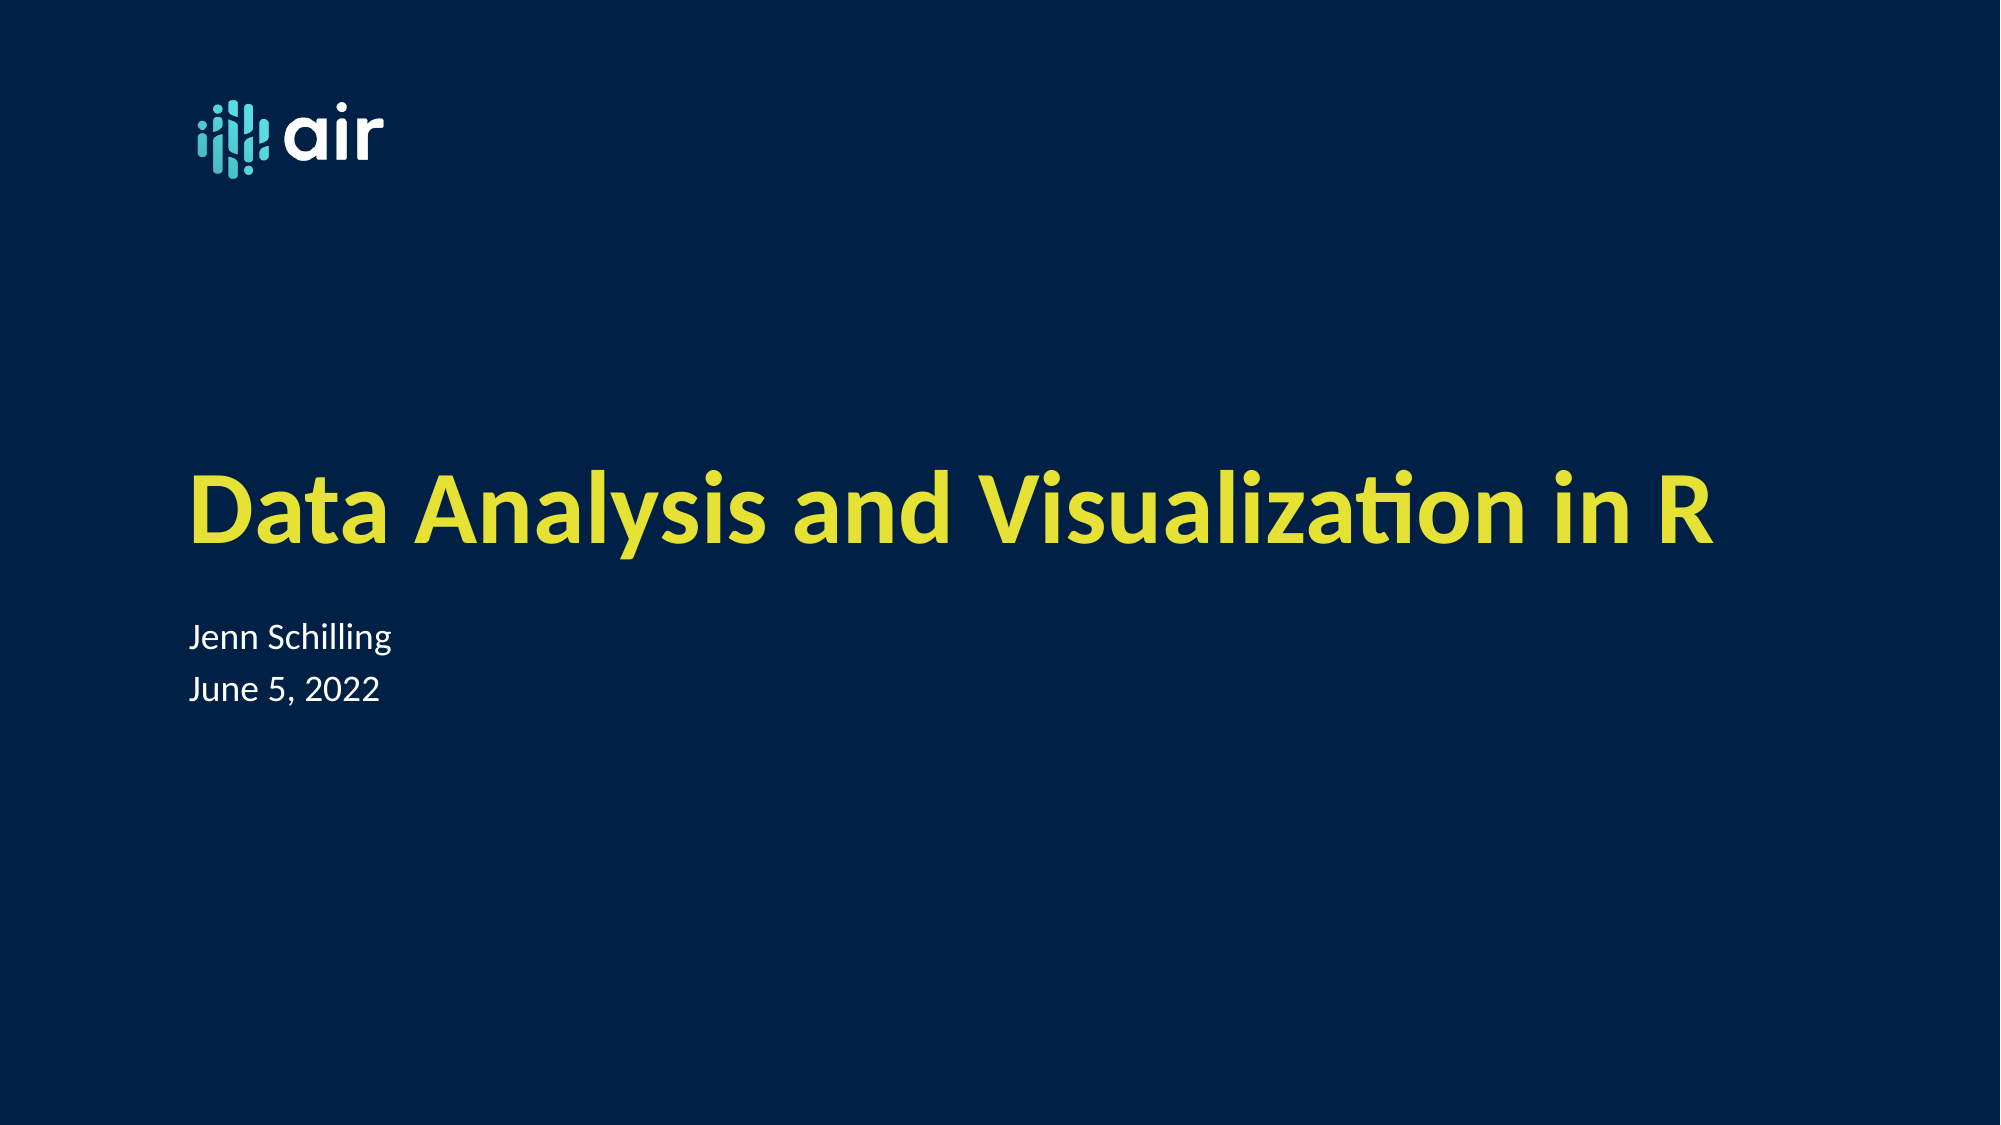

# Data Analysis and Visualization in R
Jenn Schilling
June 5, 2022